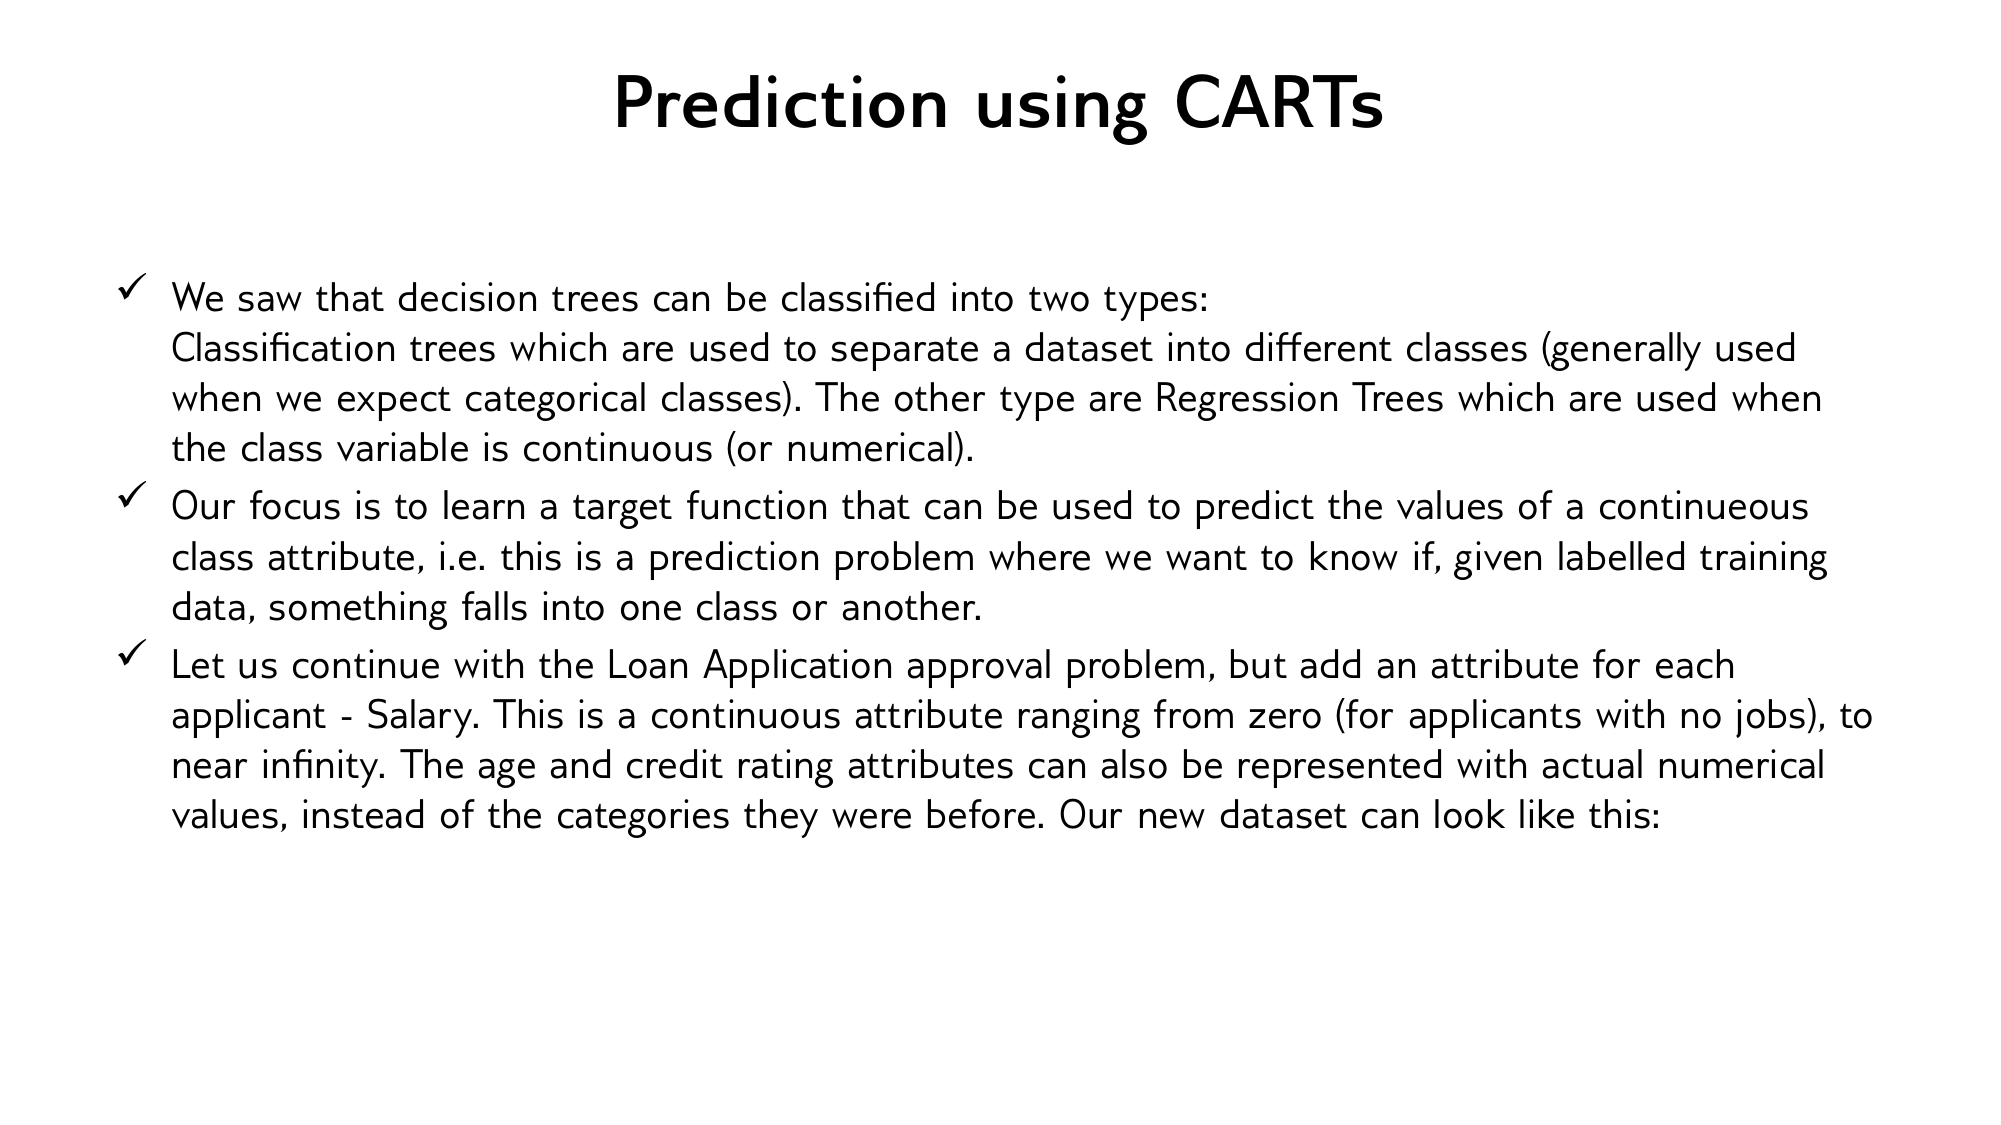

# Prediction using CARTs
We saw that decision trees can be classified into two types:
Classification trees which are used to separate a dataset into different classes (generally used when we expect categorical classes). The other type are Regression Trees which are used when the class variable is continuous (or numerical).
Our focus is to learn a target function that can be used to predict the values of a continueous class attribute, i.e. this is a prediction problem where we want to know if, given labelled training data, something falls into one class or another.
Let us continue with the Loan Application approval problem, but add an attribute for each applicant - Salary. This is a continuous attribute ranging from zero (for applicants with no jobs), to near infinity. The age and credit rating attributes can also be represented with actual numerical values, instead of the categories they were before. Our new dataset can look like this: